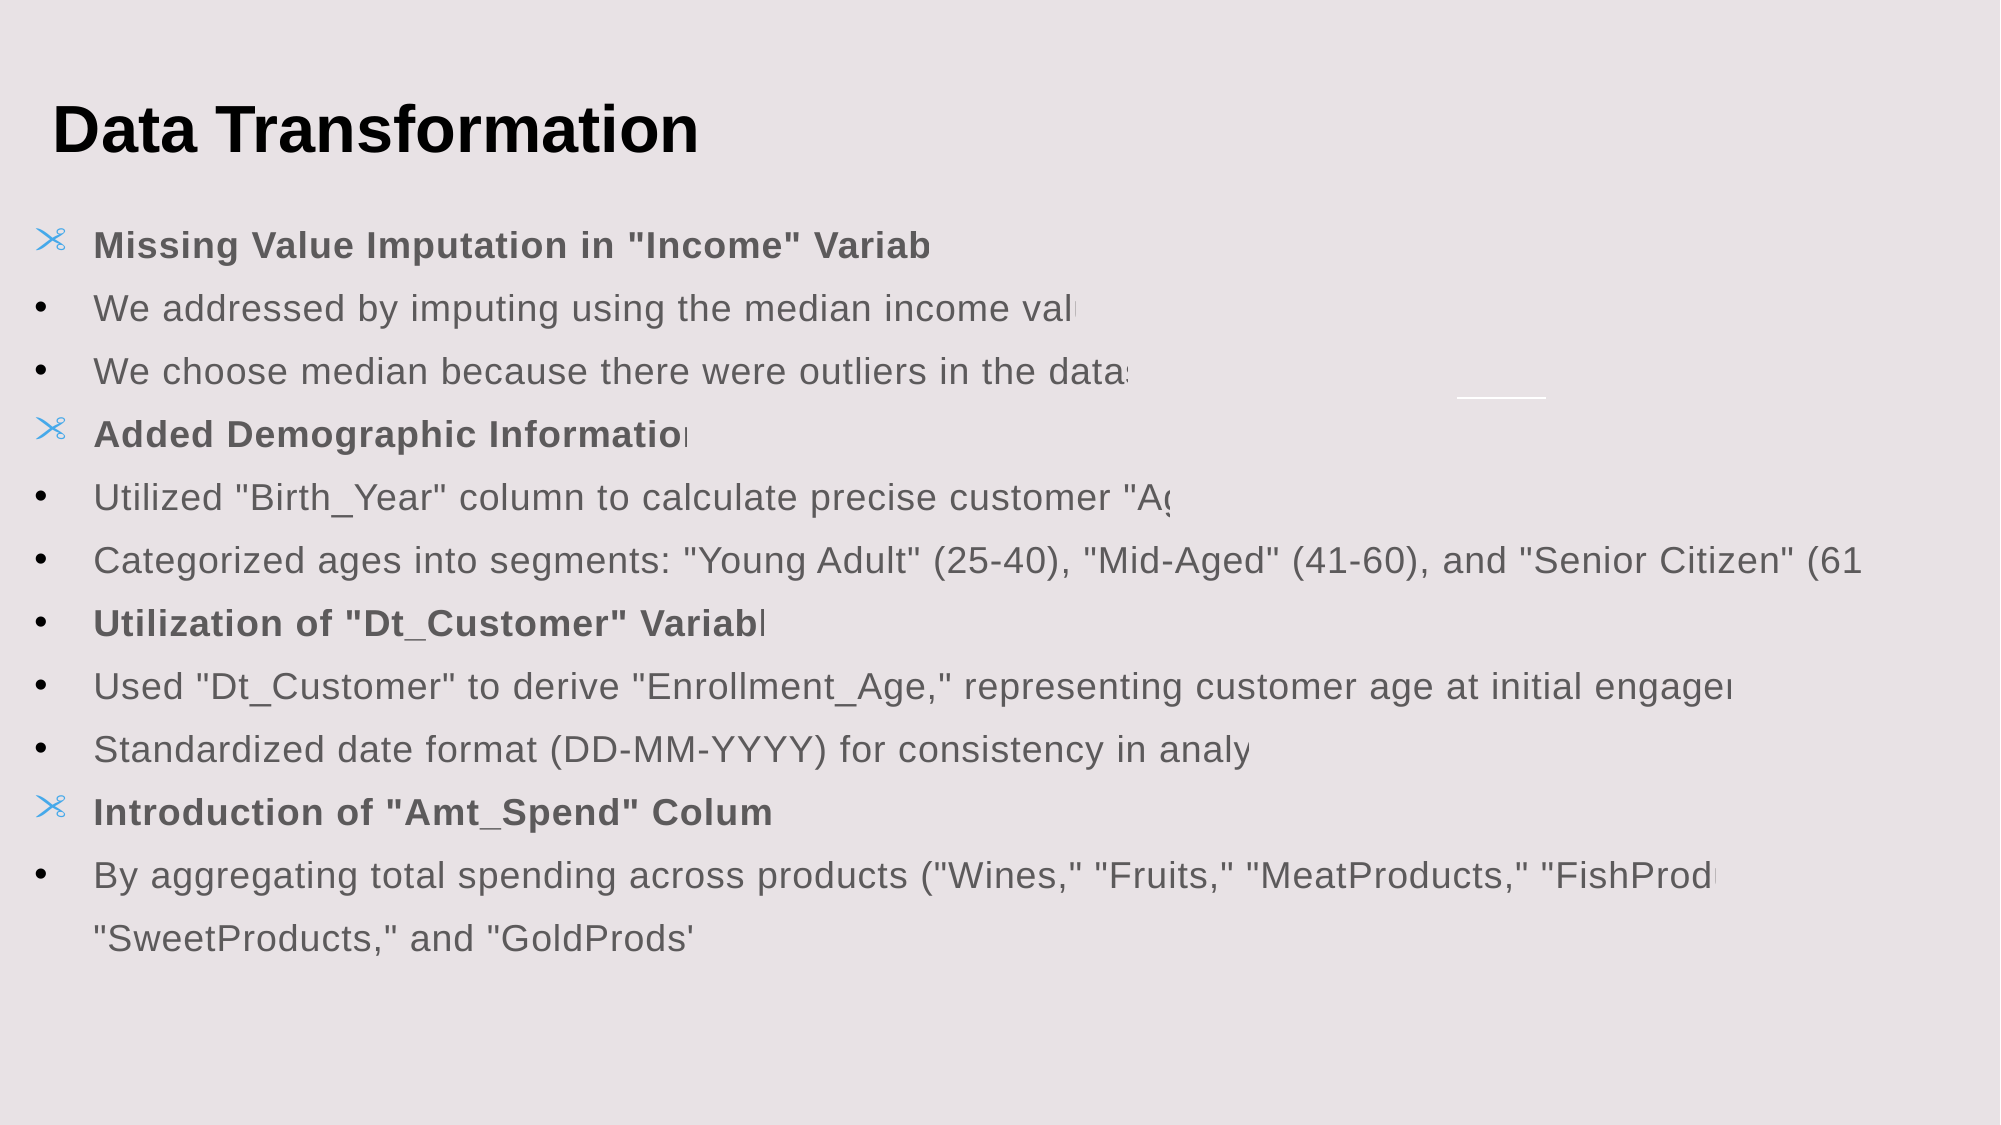

# Data Transformation
Missing Value Imputation in "Income" Variable:
We addressed by imputing using the median income value.
We choose median because there were outliers in the dataset.
Added Demographic Information:
Utilized "Birth_Year" column to calculate precise customer "Age".
Categorized ages into segments: "Young Adult" (25-40), "Mid-Aged" (41-60), and "Senior Citizen" (61-100).
Utilization of "Dt_Customer" Variable:
Used "Dt_Customer" to derive "Enrollment_Age," representing customer age at initial engagement.
Standardized date format (DD-MM-YYYY) for consistency in analysis.
Introduction of "Amt_Spend" Column:
By aggregating total spending across products ("Wines," "Fruits," "MeatProducts," "FishProducts," "SweetProducts," and "GoldProds").